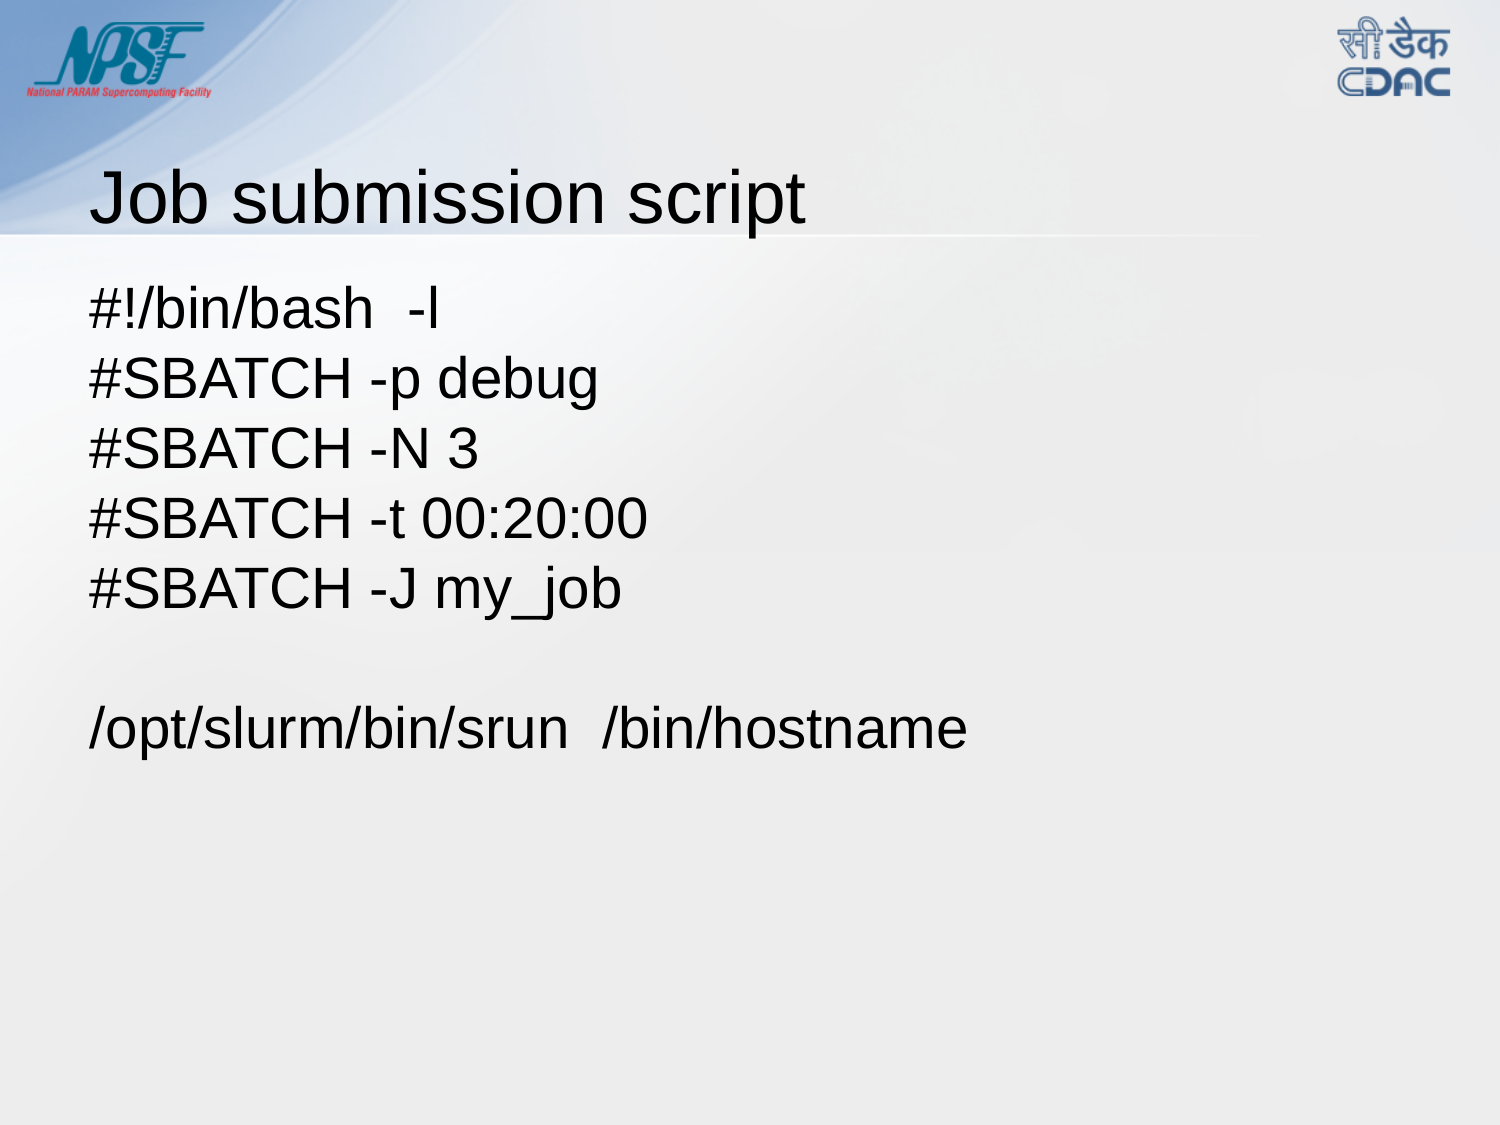

# Job submission script
#!/bin/bash  -l
#SBATCH -p debug
#SBATCH -N 3
#SBATCH -t 00:20:00
#SBATCH -J my_job

/opt/slurm/bin/srun  /bin/hostname